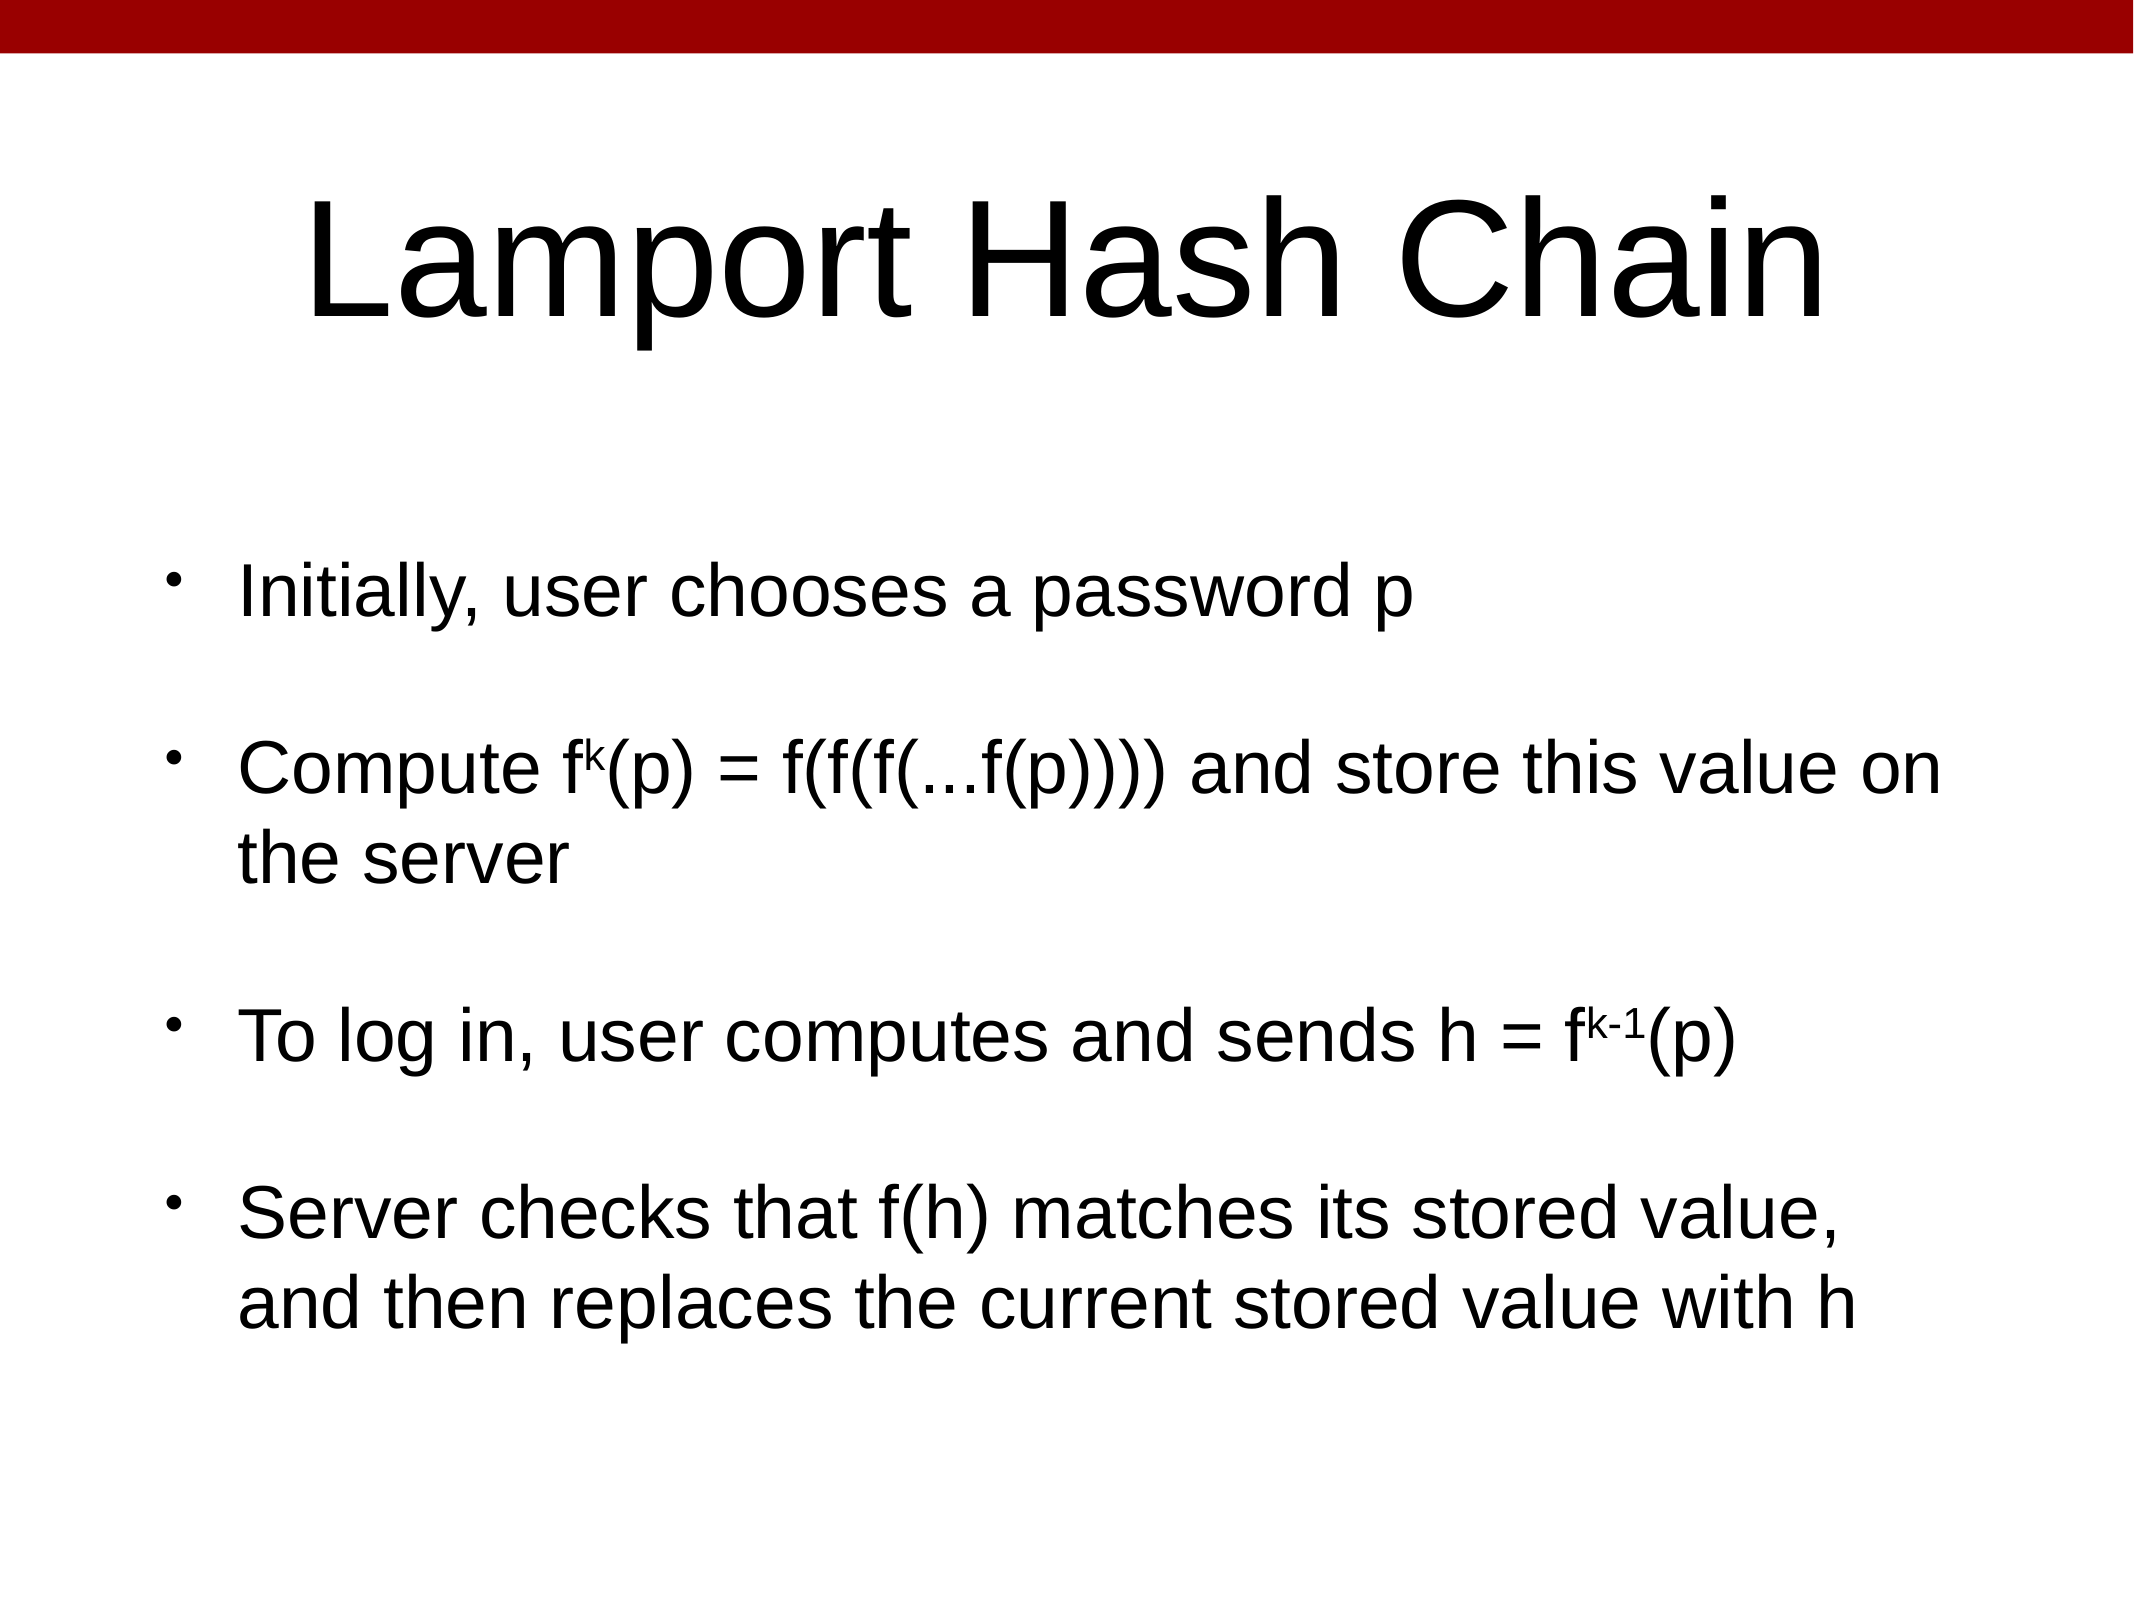

# Lamport Hash Chain
Initially, user chooses a password p
Compute fk(p) = f(f(f(...f(p)))) and store this value on the server
To log in, user computes and sends h = fk-1(p)
Server checks that f(h) matches its stored value, and then replaces the current stored value with h